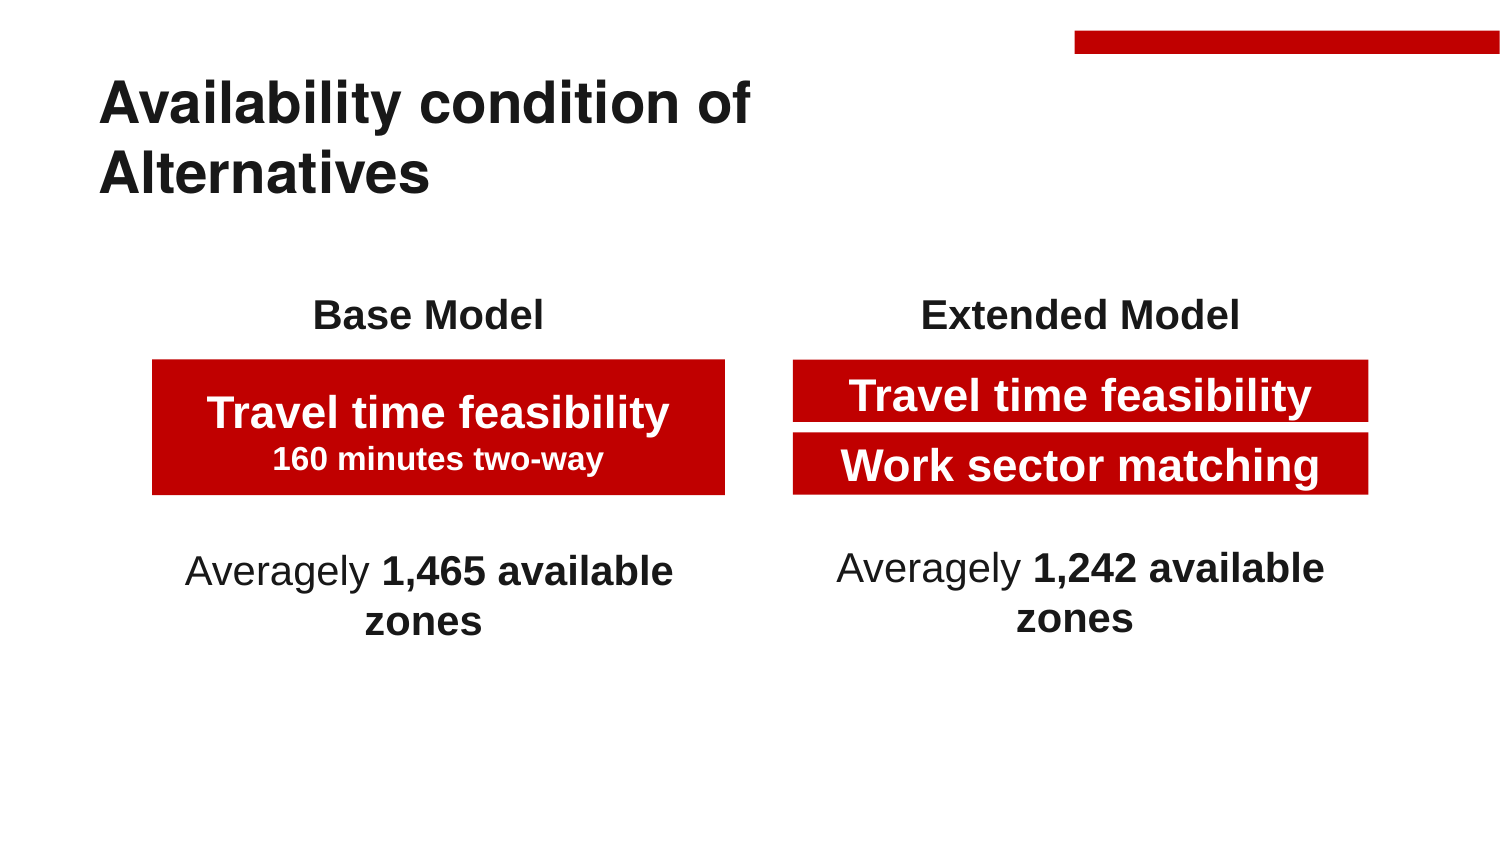

# Availability condition of Alternatives
Base Model
Extended Model

Travel time feasibility

Travel time feasibility
160 minutes two-way

Work sector matching
Averagely 1,242 available zones
Averagely 1,465 available zones